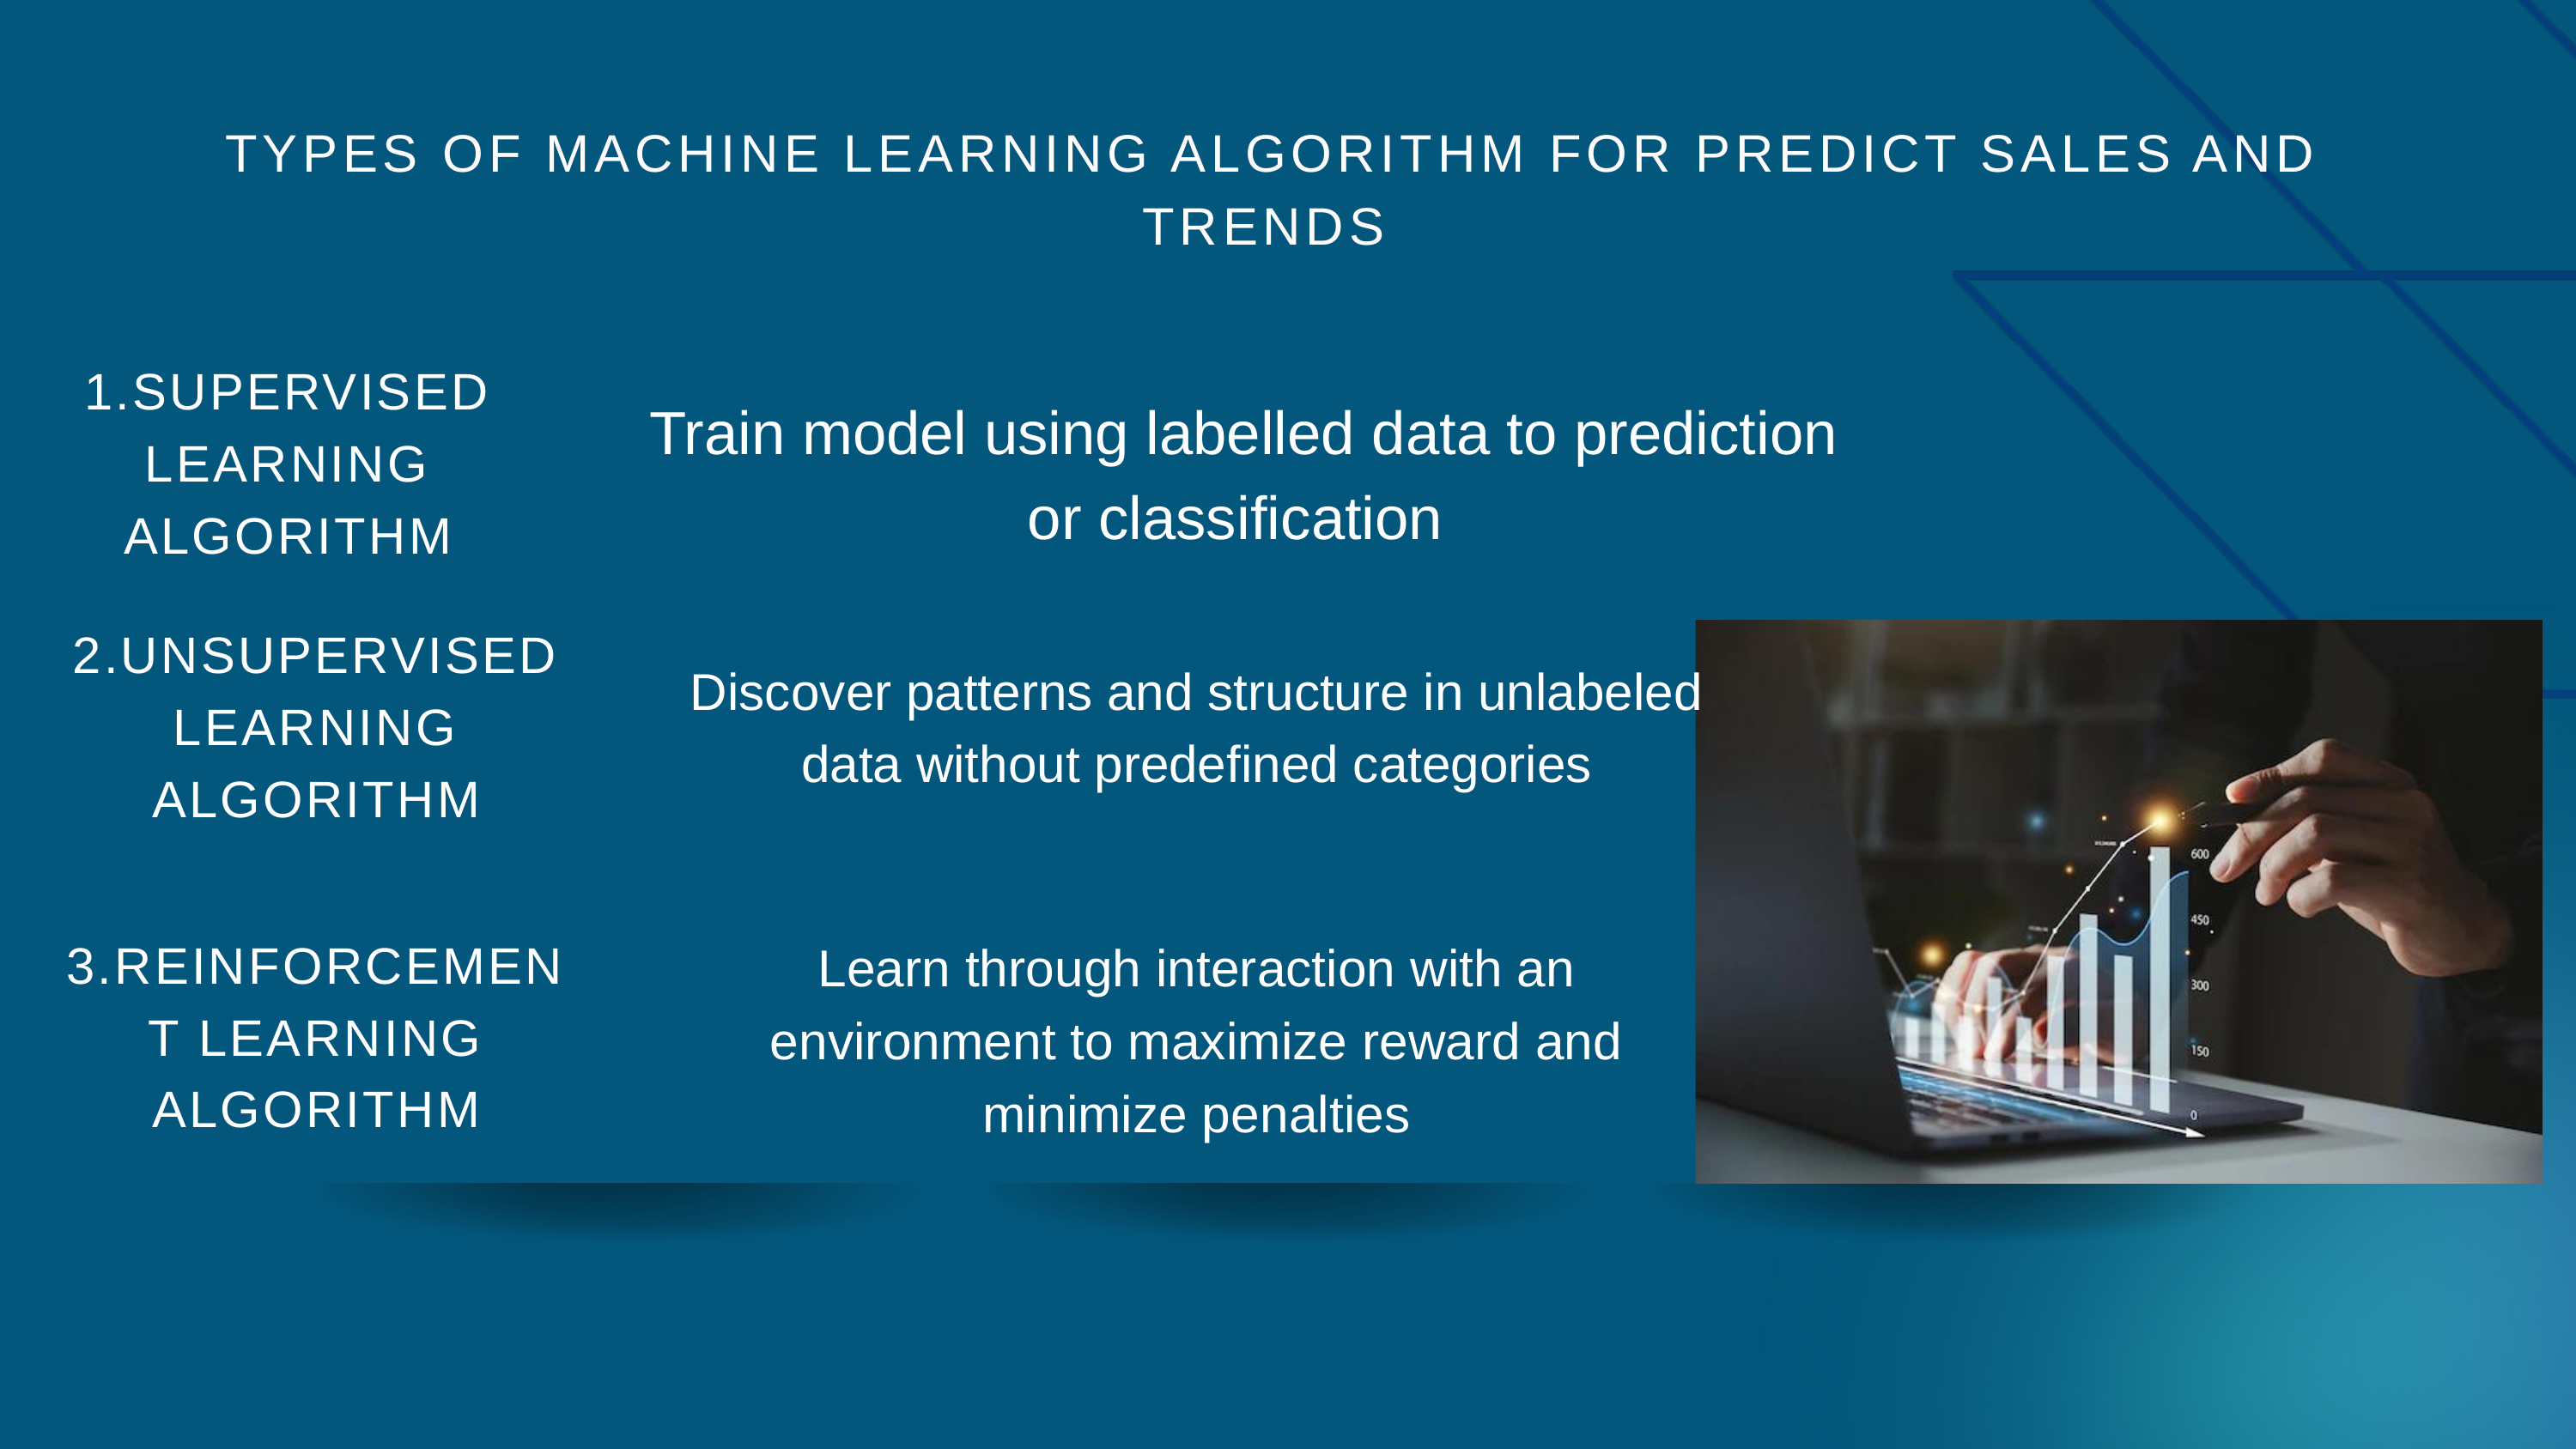

TYPES OF MACHINE LEARNING ALGORITHM FOR PREDICT SALES AND TRENDS
1.SUPERVISED LEARNING ALGORITHM
Train model using labelled data to prediction or classification

2.UNSUPERVISED LEARNING ALGORITHM

Discover patterns and structure in unlabeled data without predefined categories
3.REINFORCEMENT LEARNING ALGORITHM
Learn through interaction with an environment to maximize reward and minimize penalties